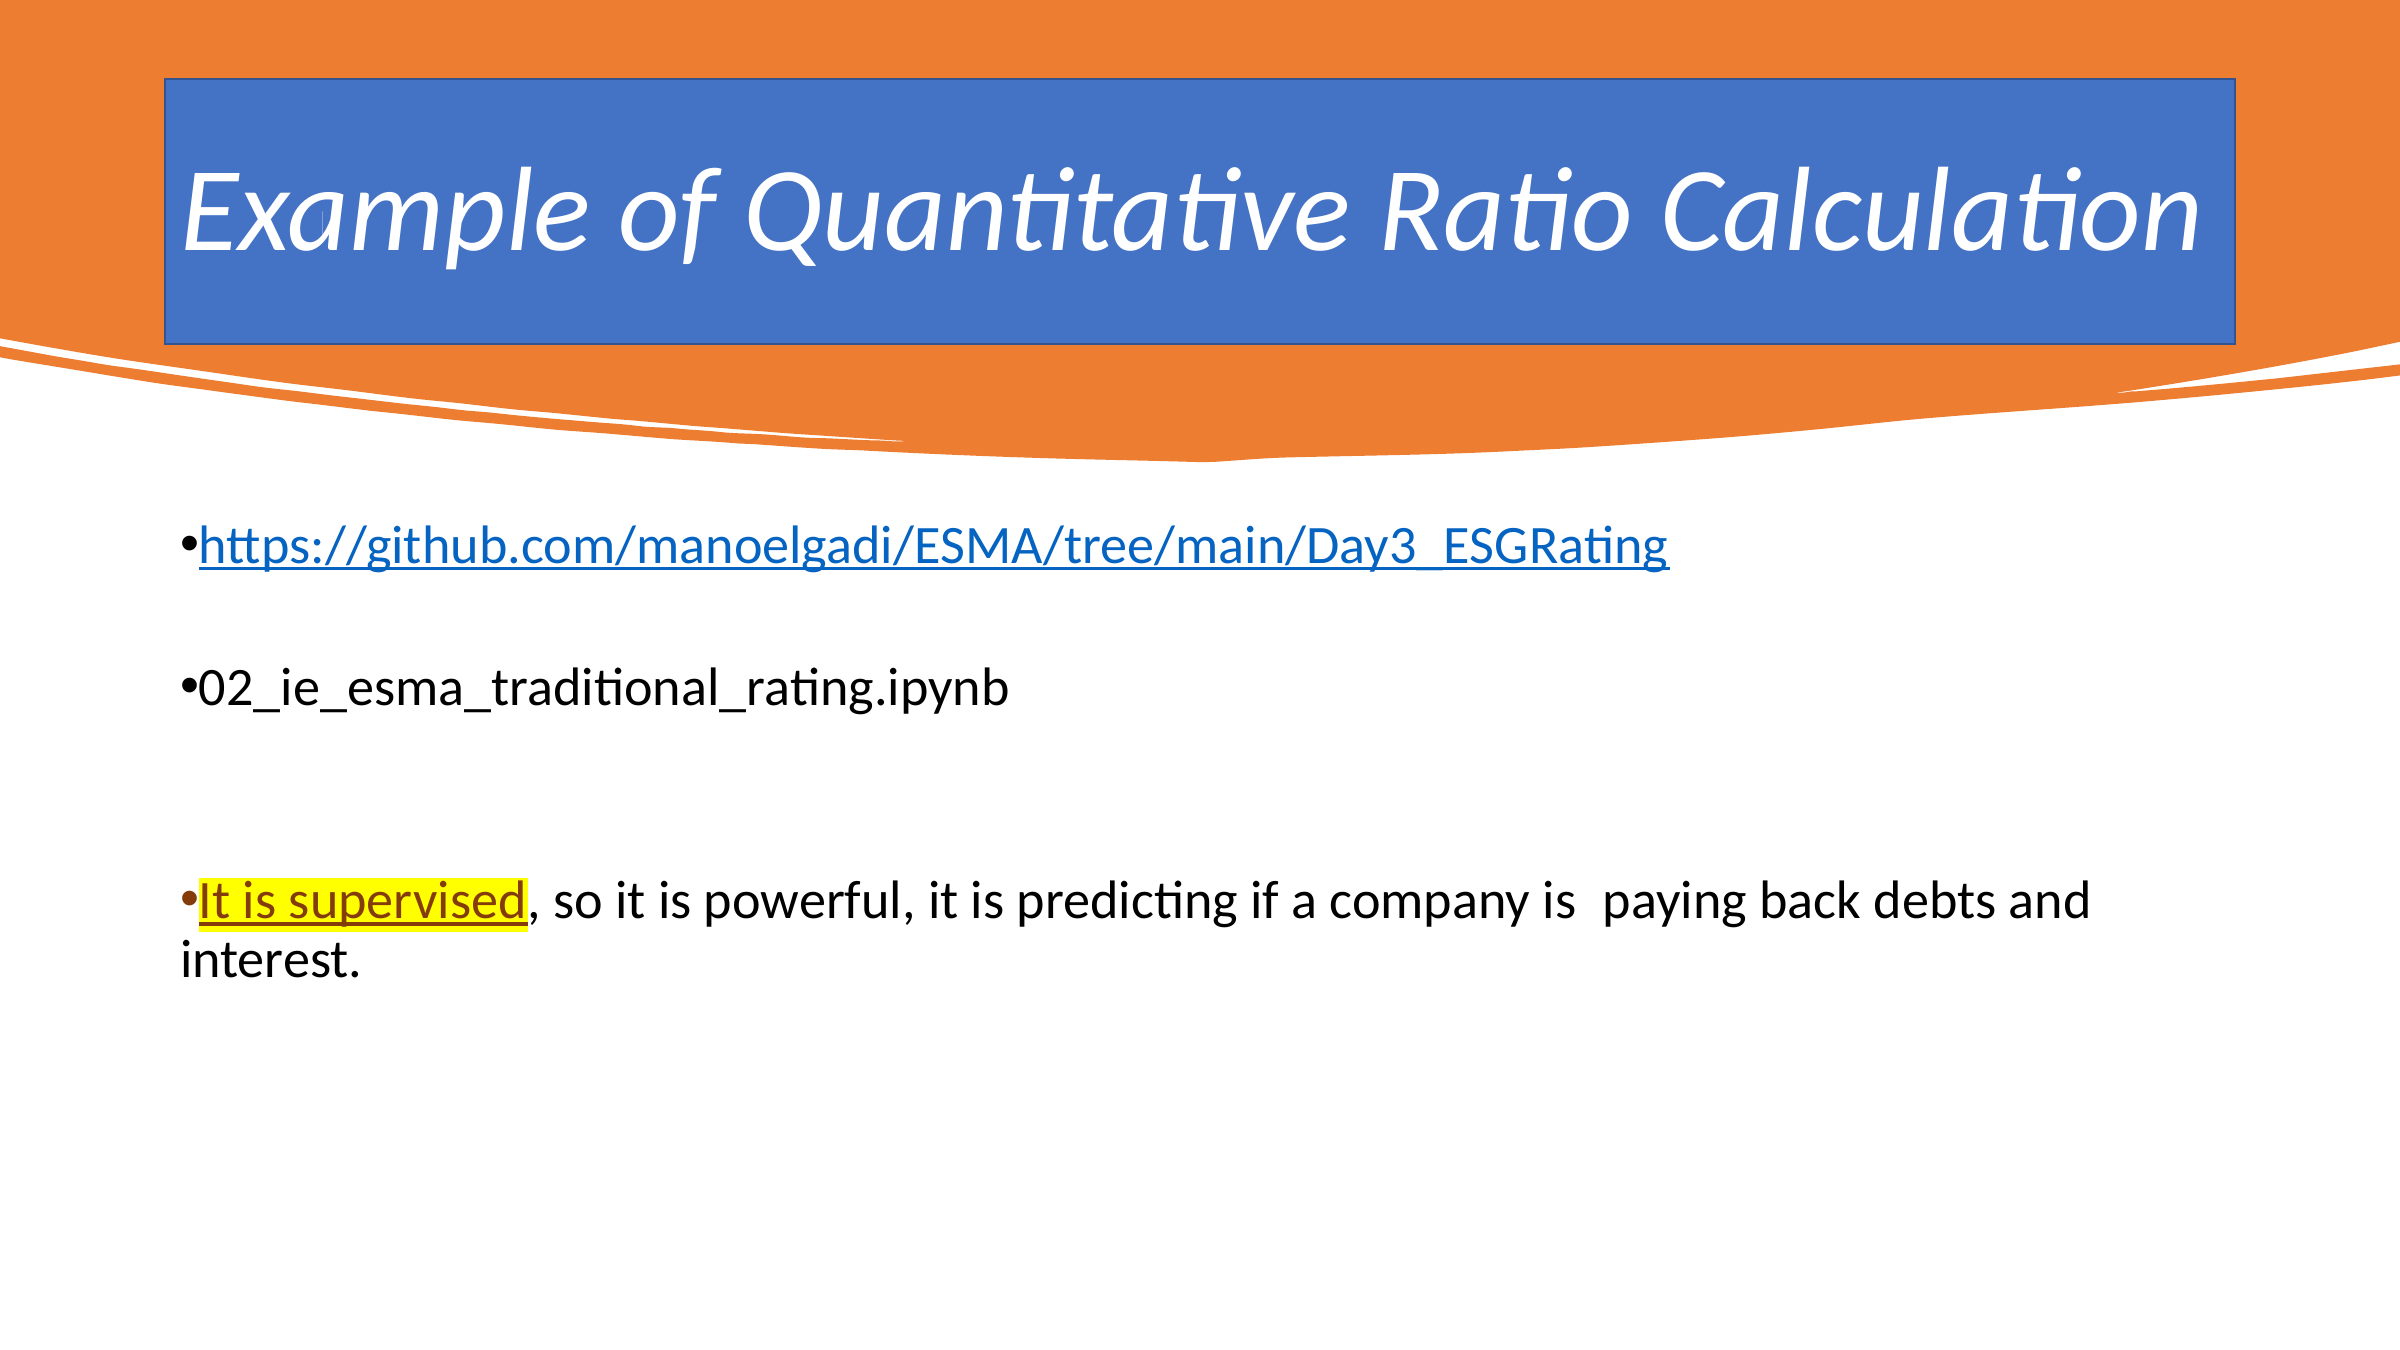

Example of Quantitative Ratio Calculation

https://github.com/manoelgadi/ESMA/tree/main/Day3_ESGRating

02_ie_esma_traditional_rating.ipynb

It is supervised, so it is powerful, it is predicting if a company is  paying back debts and interest.